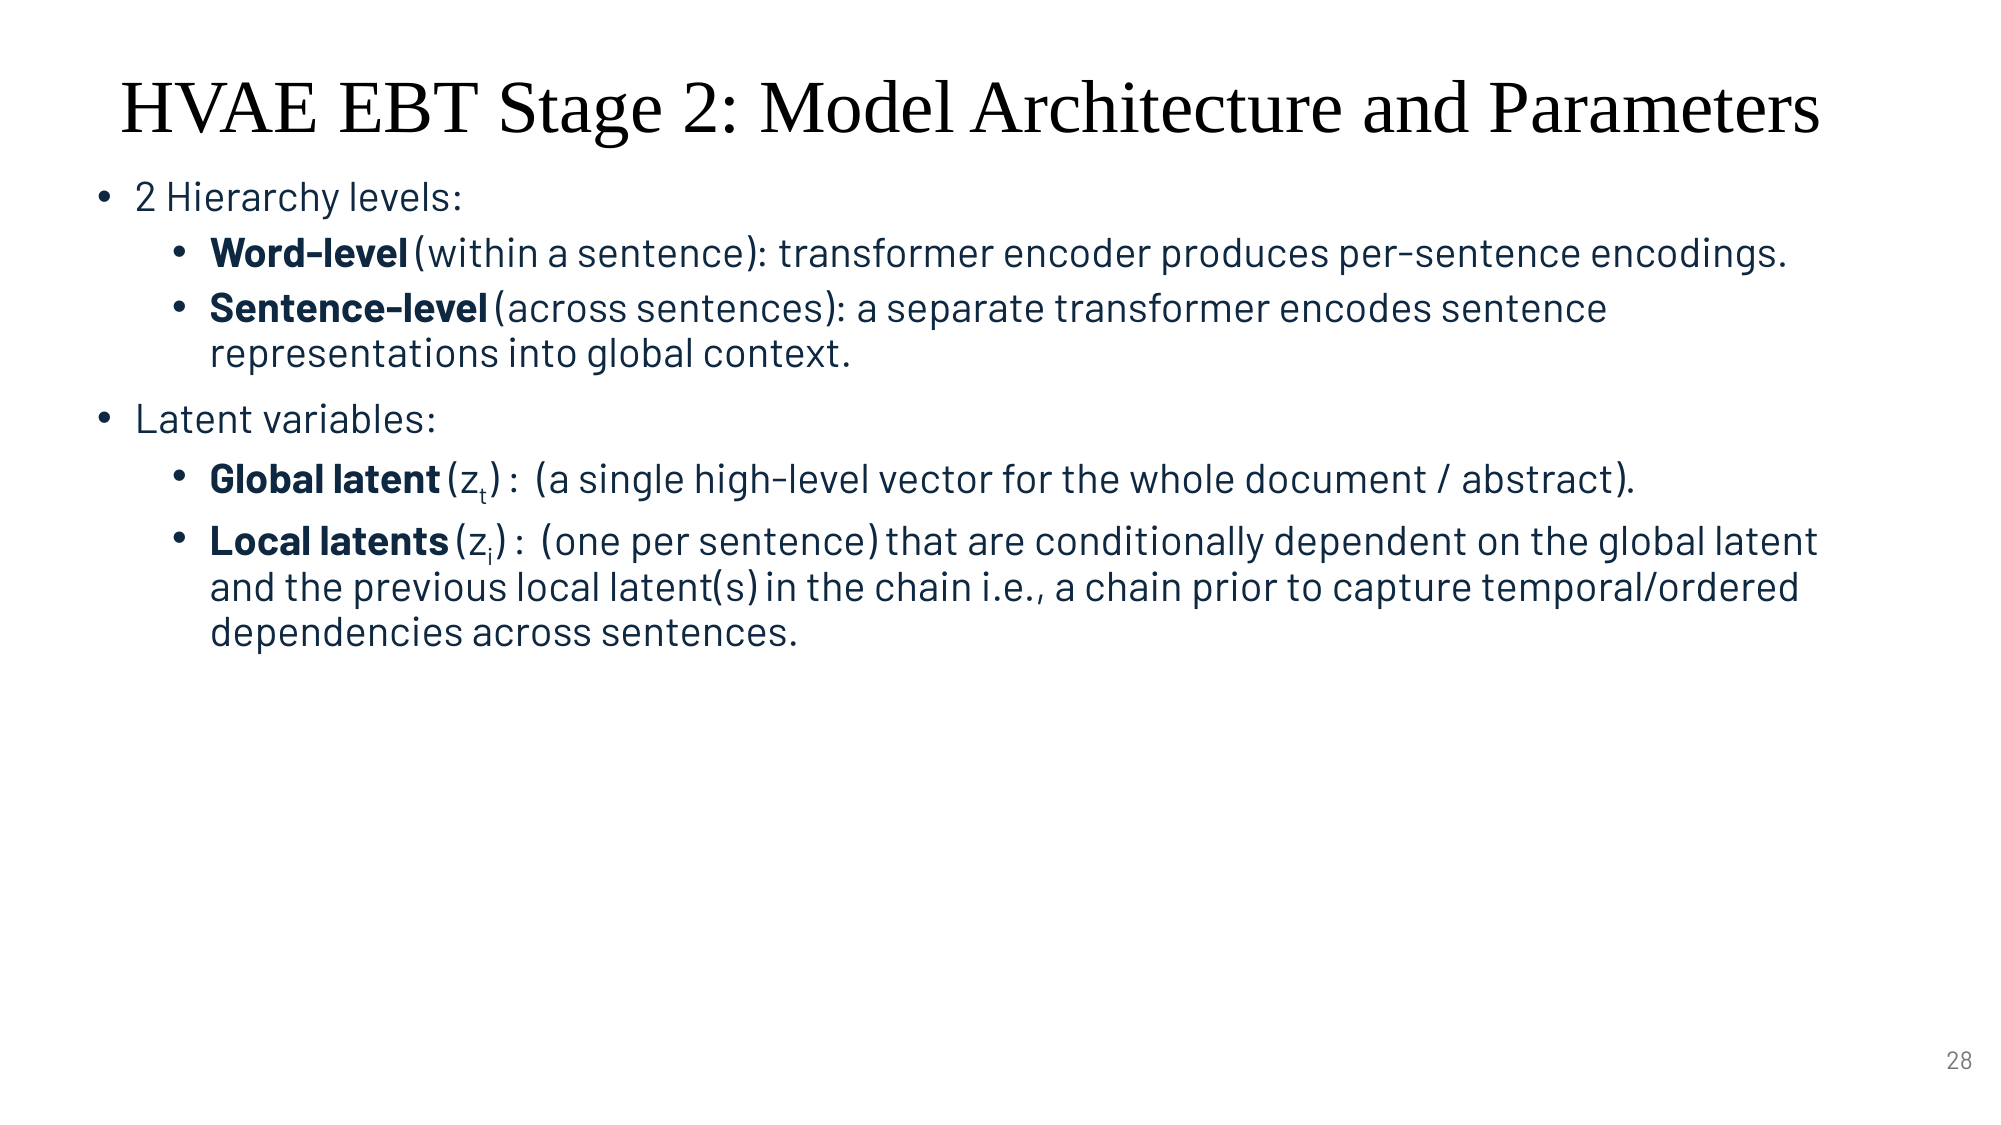

# HVAE EBT Stage 2: Model Architecture and Parameters
2 Hierarchy levels:
Word-level (within a sentence): transformer encoder produces per-sentence encodings.
Sentence-level (across sentences): a separate transformer encodes sentence representations into global context.
Latent variables:
Global latent (zt) :  (a single high-level vector for the whole document / abstract).
Local latents (zi) :  (one per sentence) that are conditionally dependent on the global latent and the previous local latent(s) in the chain i.e., a chain prior to capture temporal/ordered dependencies across sentences.

28